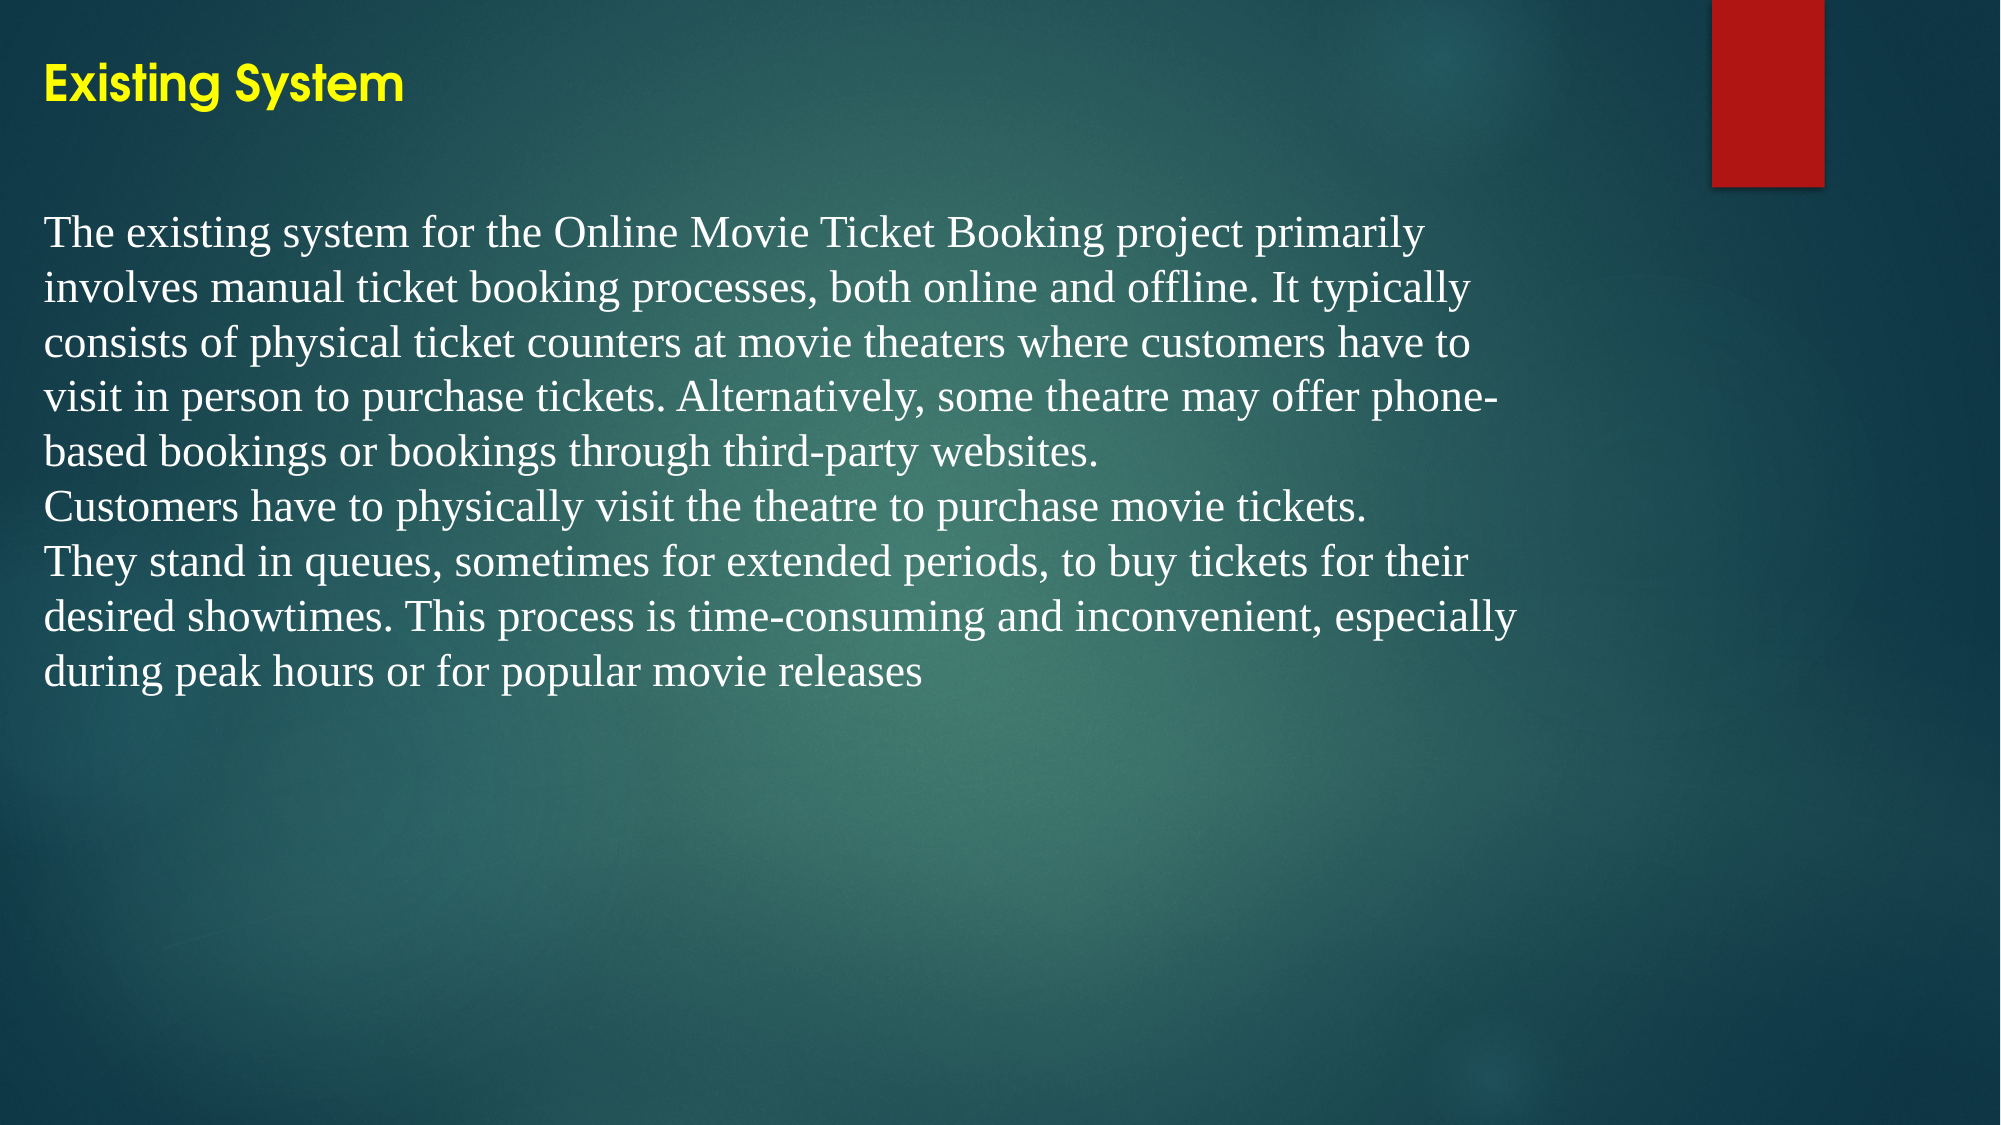

Existing System

The existing system for the Online Movie Ticket Booking project primarily
involves manual ticket booking processes, both online and offline. It typically
consists of physical ticket counters at movie theaters where customers have to
visit in person to purchase tickets. Alternatively, some theatre may offer phone-
based bookings or bookings through third-party websites.
Customers have to physically visit the theatre to purchase movie tickets.
They stand in queues, sometimes for extended periods, to buy tickets for their
desired showtimes. This process is time-consuming and inconvenient, especially
during peak hours or for popular movie releases